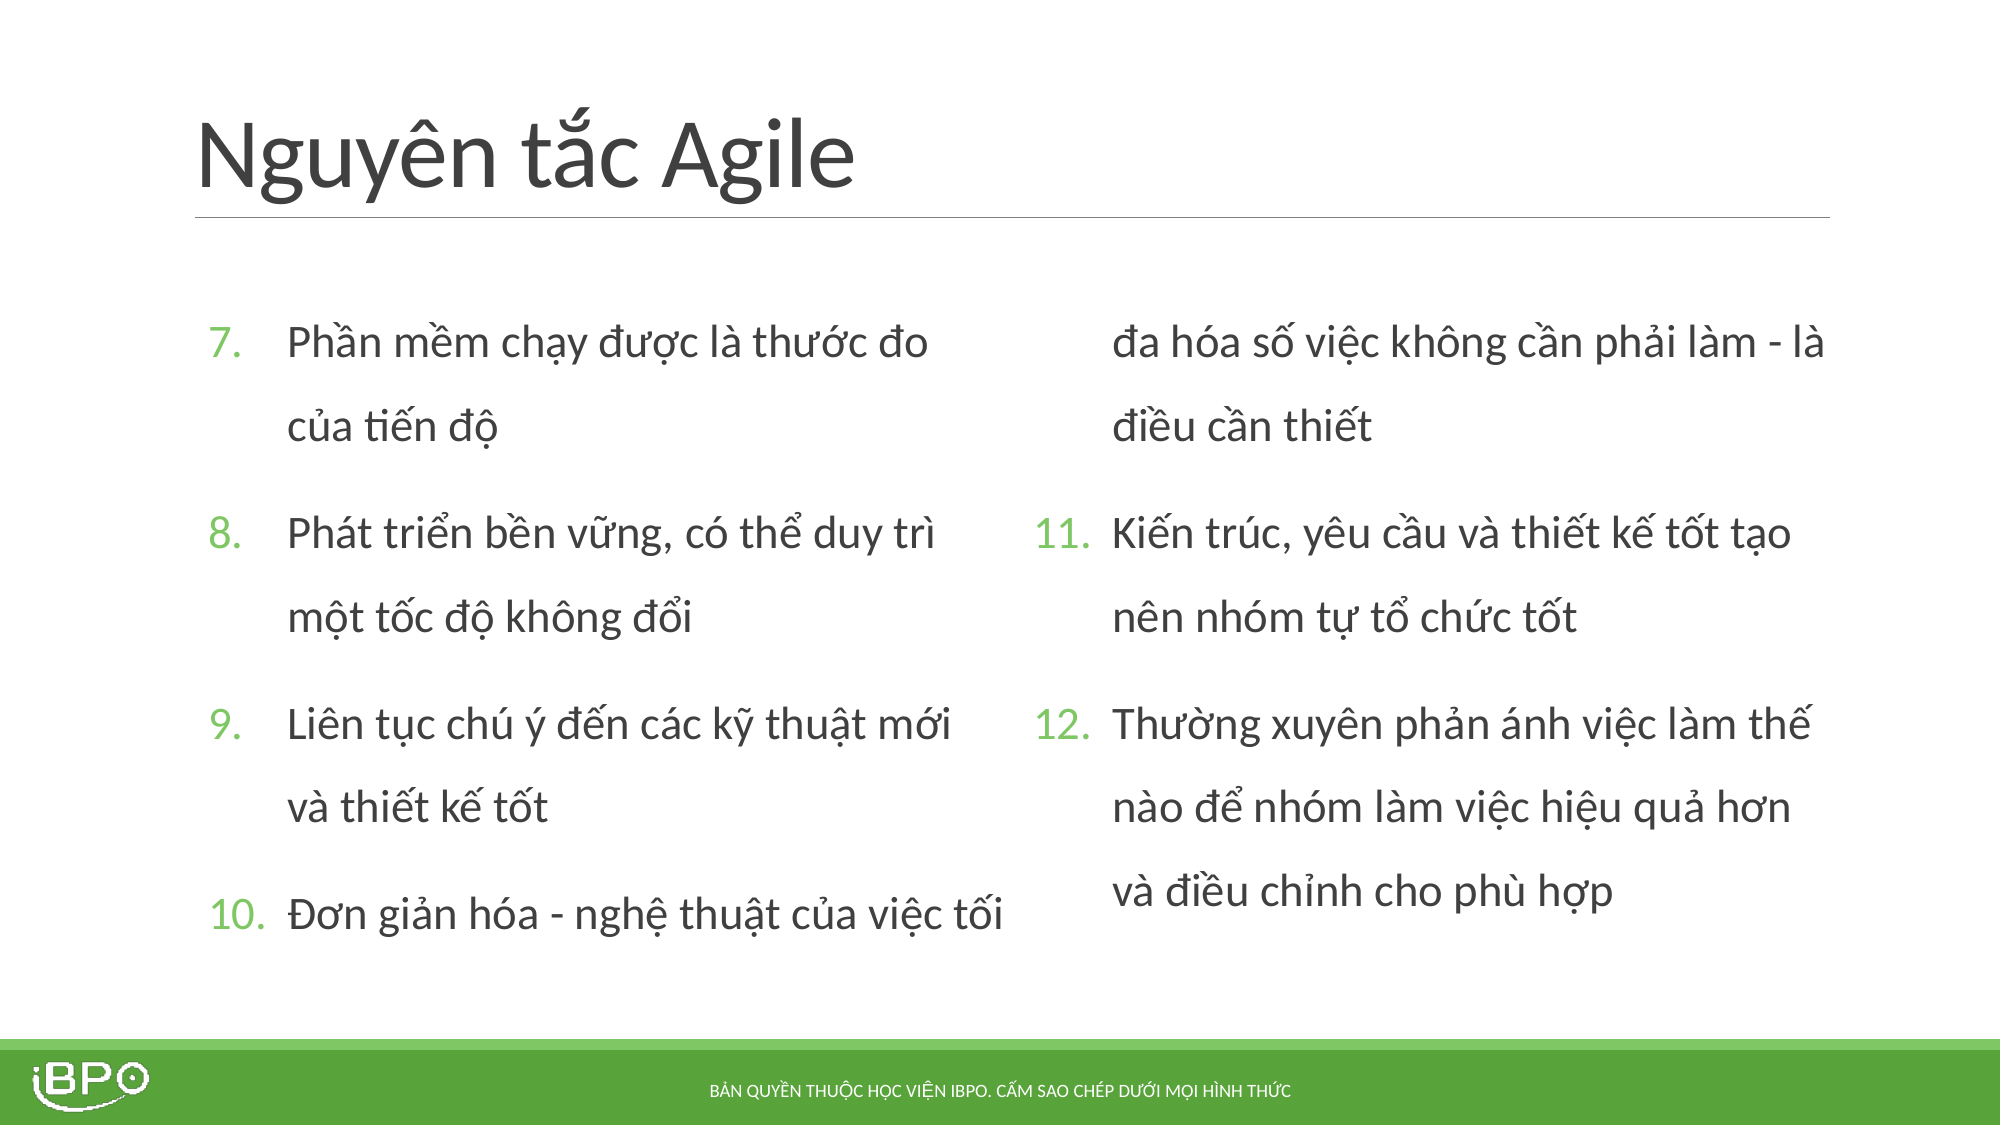

# Nguyên tắc Agile
Phần mềm chạy được là thước đo của tiến độ
Phát triển bền vững, có thể duy trì một tốc độ không đổi
Liên tục chú ý đến các kỹ thuật mới và thiết kế tốt
Đơn giản hóa - nghệ thuật của việc tối đa hóa số việc không cần phải làm - là điều cần thiết
Kiến trúc, yêu cầu và thiết kế tốt tạo nên nhóm tự tổ chức tốt
Thường xuyên phản ánh việc làm thế nào để nhóm làm việc hiệu quả hơn và điều chỉnh cho phù hợp

Bản quyền thuộc Học viện iBPO. Cấm sao chép dưới mọi hình thức